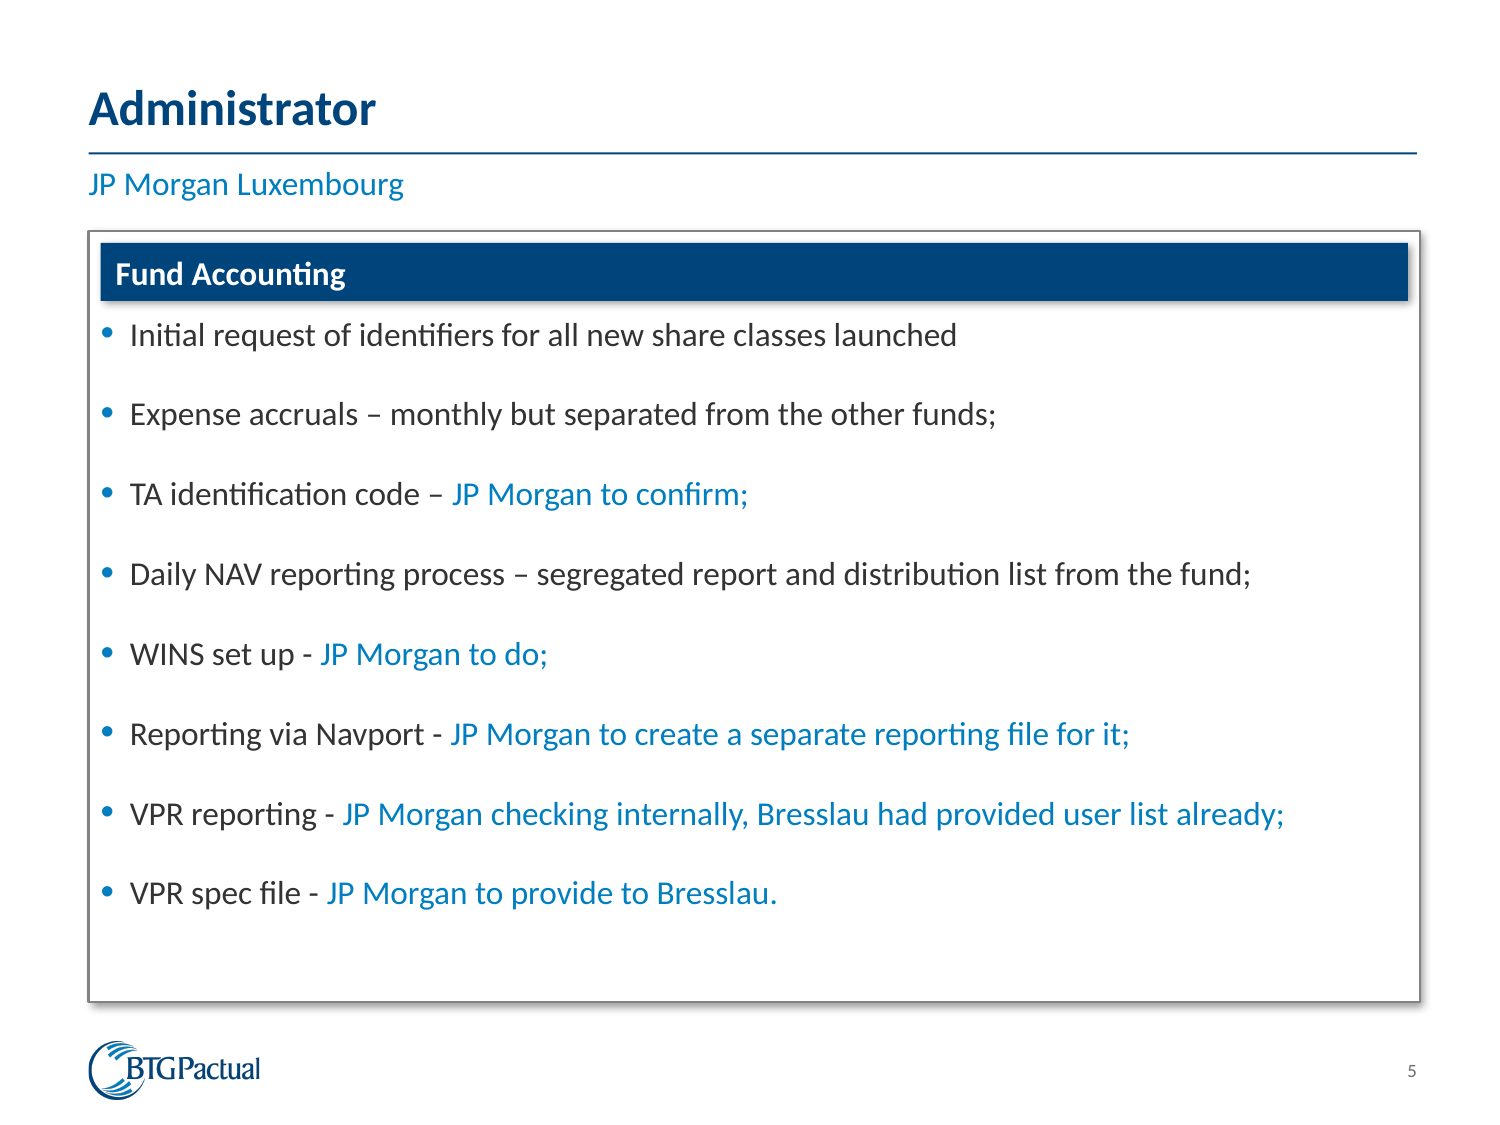

# Administrator
JP Morgan Luxembourg

Fund Accounting
Initial request of identifiers for all new share classes launched

Expense accruals – monthly but separated from the other funds;

TA identification code – JP Morgan to confirm;

Daily NAV reporting process – segregated report and distribution list from the fund;

WINS set up - JP Morgan to do;

Reporting via Navport - JP Morgan to create a separate reporting file for it;

VPR reporting - JP Morgan checking internally, Bresslau had provided user list already;

VPR spec file - JP Morgan to provide to Bresslau.